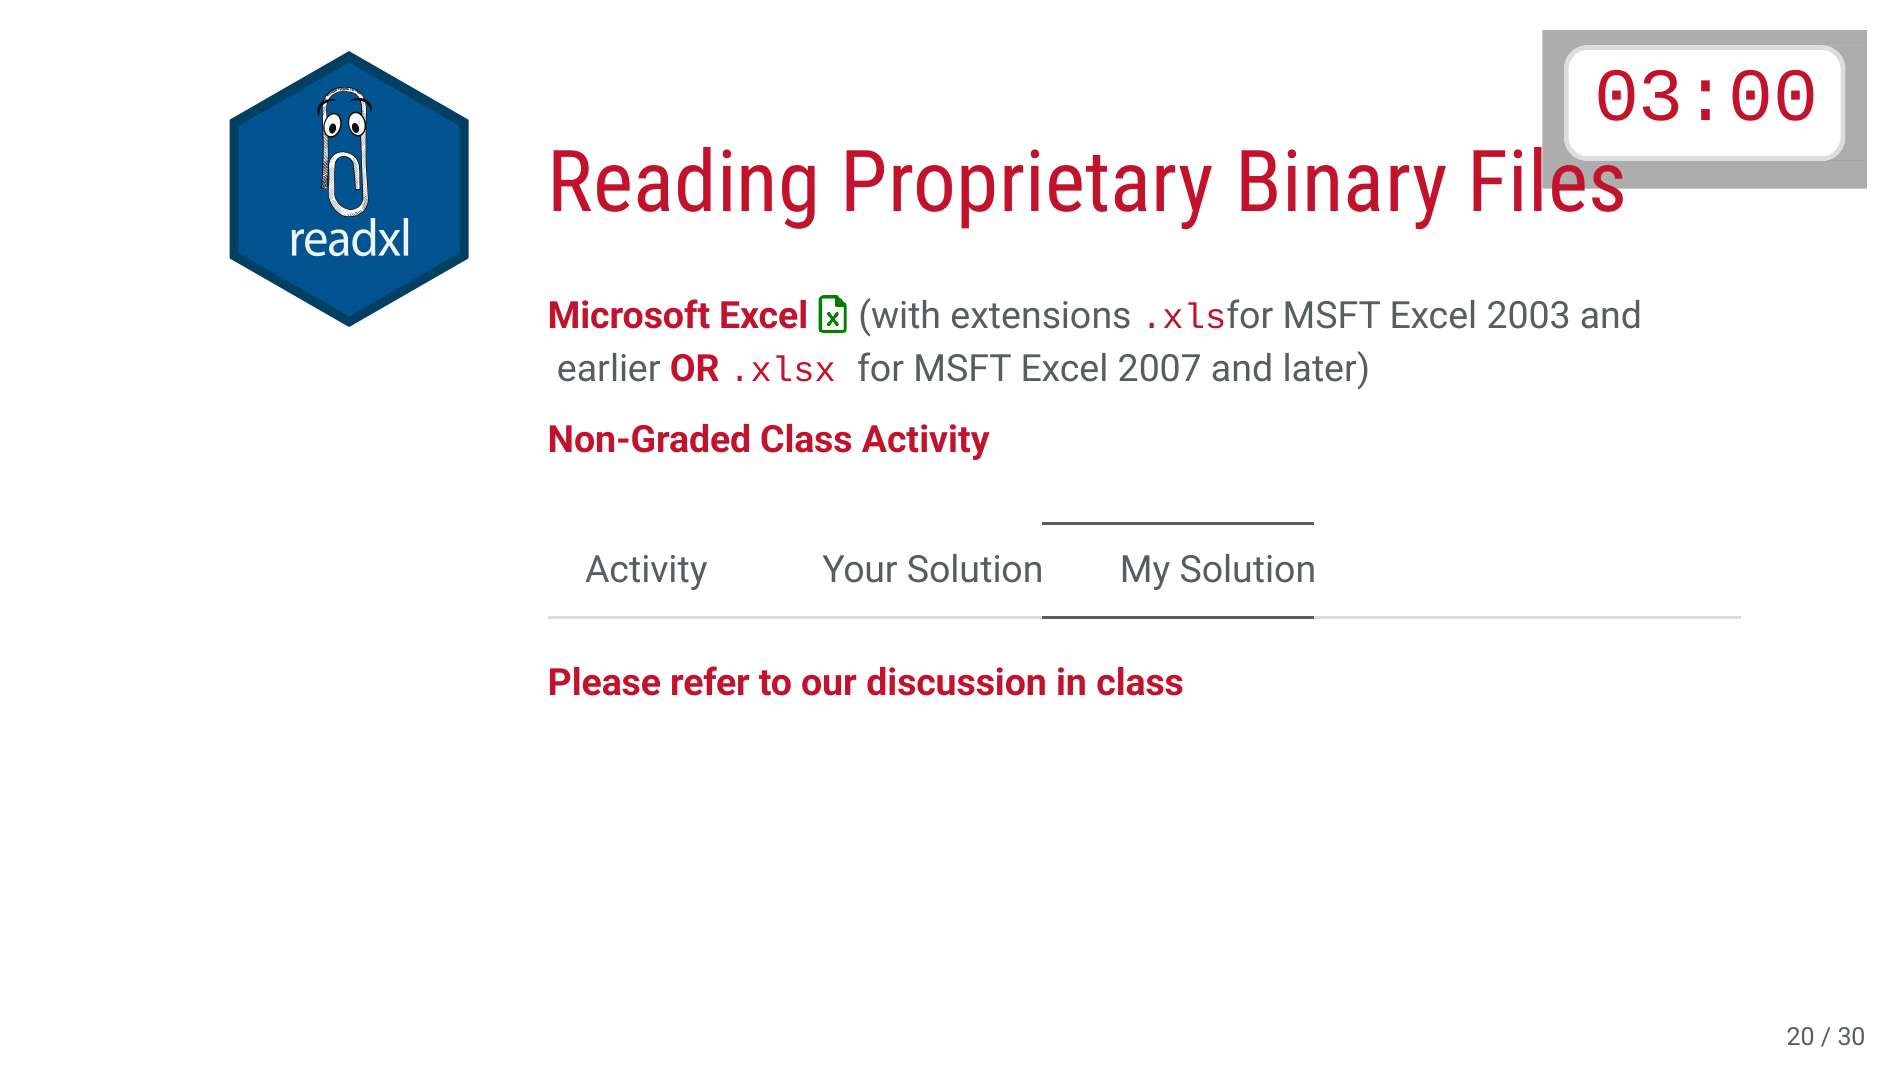

# 03:00
Reading Proprietary Binary Files
Microsoft Excel	(with extensions .xlsfor MSFT Excel 2003 and  earlier OR .xlsx for MSFT Excel 2007 and later)
Non-Graded Class Activity

Activity	Your Solution	My Solution

Please refer to our discussion in class

20 / 30